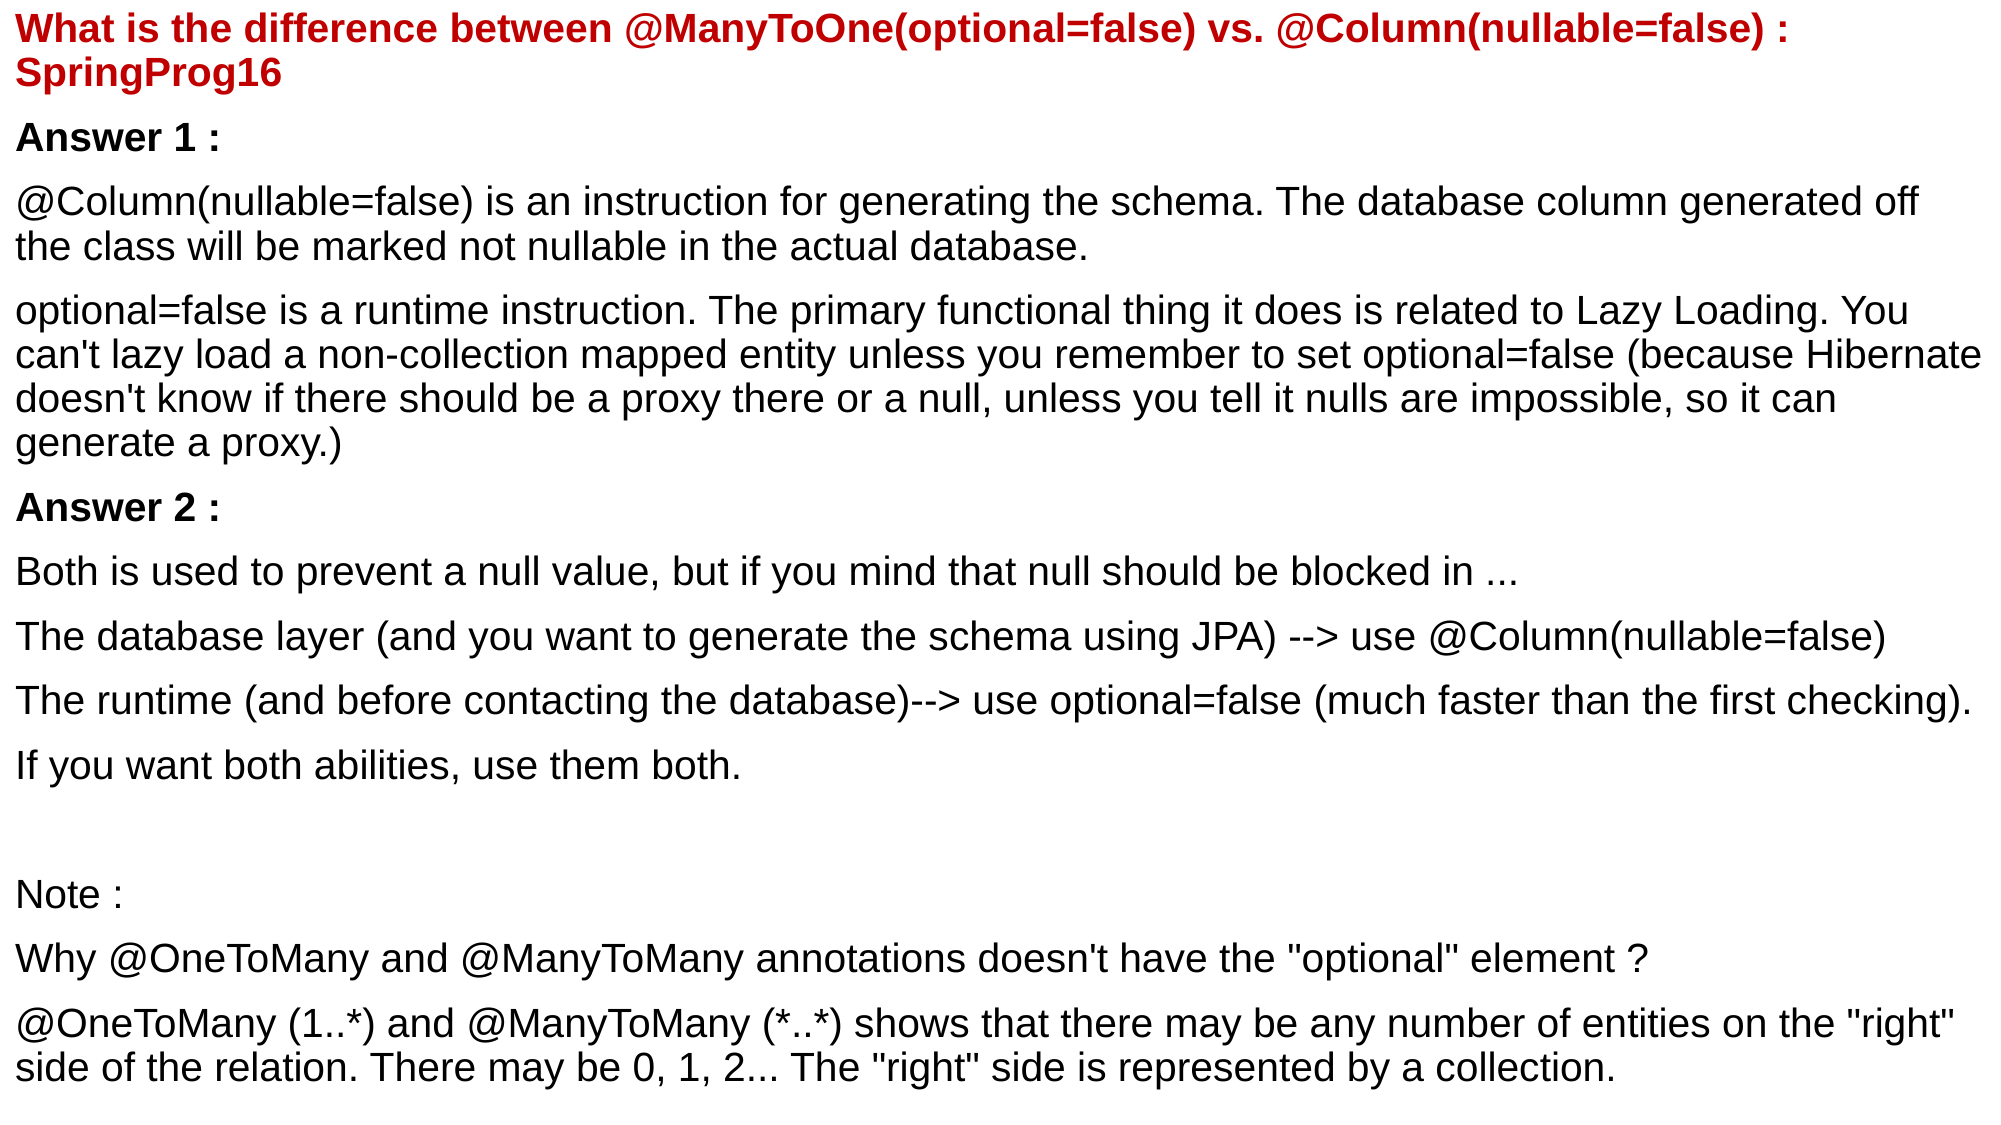

What is the difference between @ManyToOne(optional=false) vs. @Column(nullable=false) : SpringProg16
Answer 1 :
@Column(nullable=false) is an instruction for generating the schema. The database column generated off the class will be marked not nullable in the actual database.
optional=false is a runtime instruction. The primary functional thing it does is related to Lazy Loading. You can't lazy load a non-collection mapped entity unless you remember to set optional=false (because Hibernate doesn't know if there should be a proxy there or a null, unless you tell it nulls are impossible, so it can generate a proxy.)
Answer 2 :
Both is used to prevent a null value, but if you mind that null should be blocked in ...
The database layer (and you want to generate the schema using JPA) --> use @Column(nullable=false)
The runtime (and before contacting the database)--> use optional=false (much faster than the first checking).
If you want both abilities, use them both.

Note :
Why @OneToMany and @ManyToMany annotations doesn't have the "optional" element ?
@OneToMany (1..*) and @ManyToMany (*..*) shows that there may be any number of entities on the "right" side of the relation. There may be 0, 1, 2... The "right" side is represented by a collection.